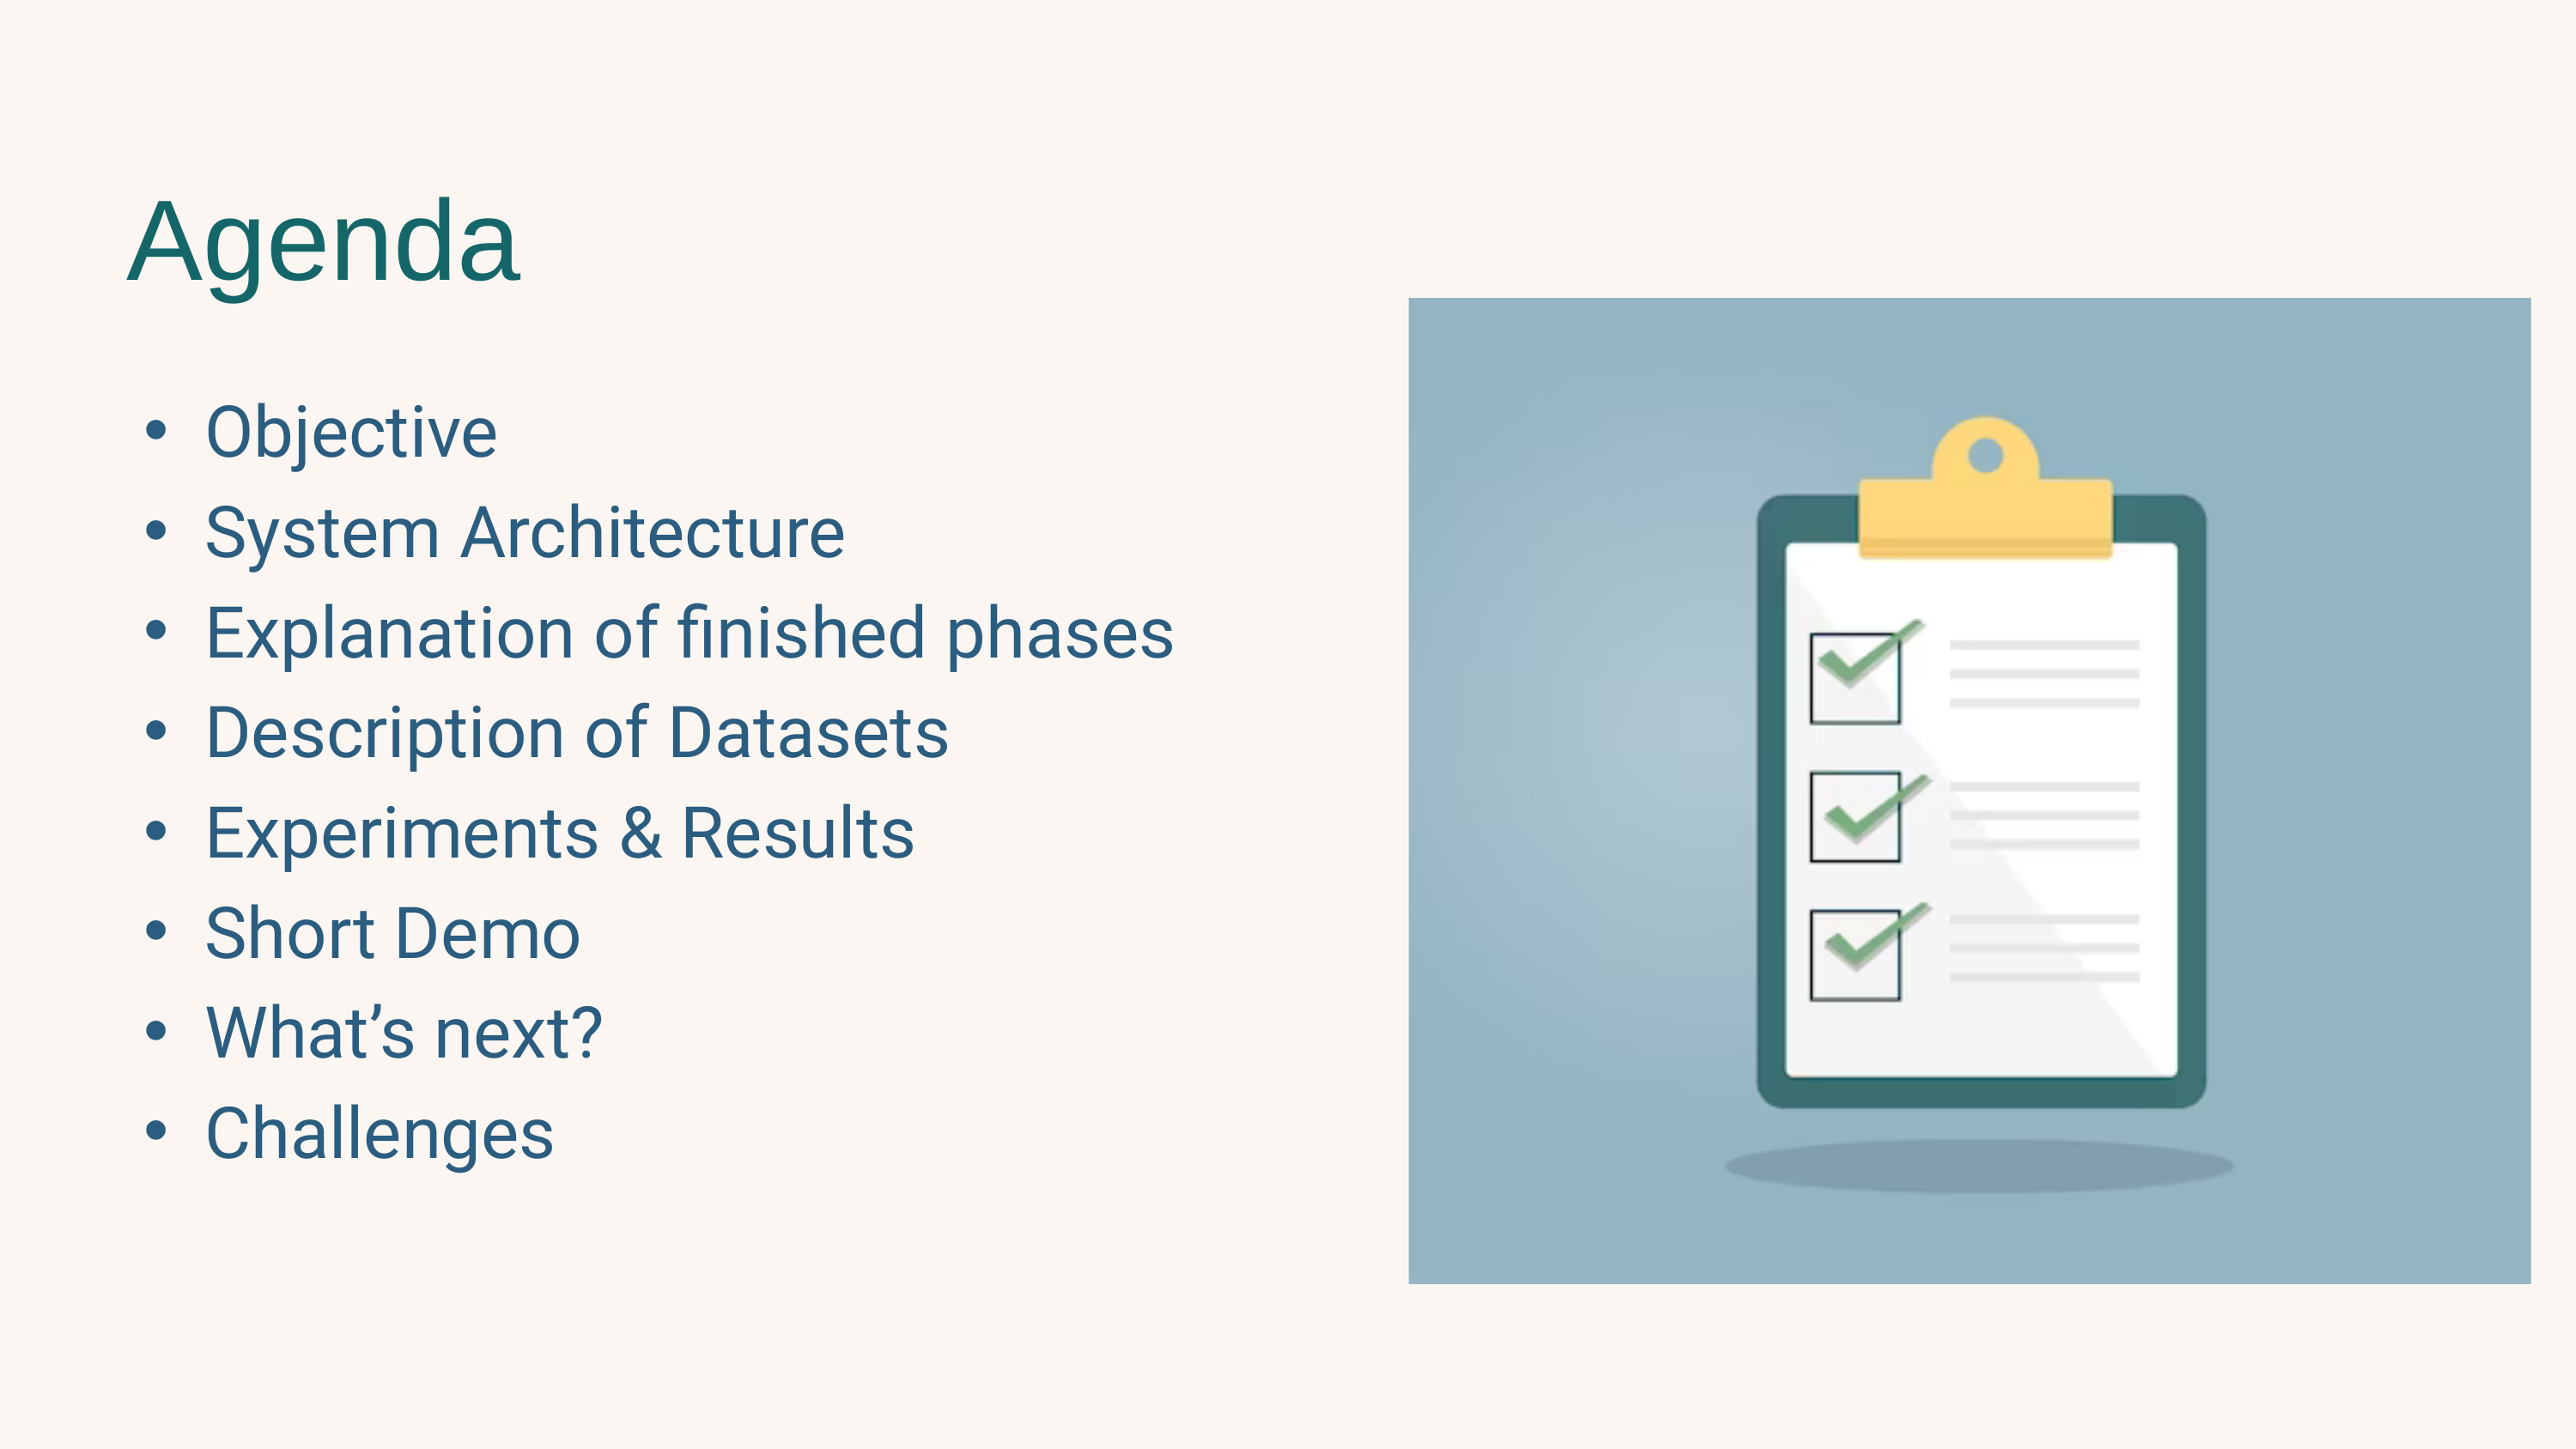

Agenda

Objective
System Architecture
Explanation of finished phases
Description of Datasets
Experiments & Results
Short Demo
What’s next?
Challenges